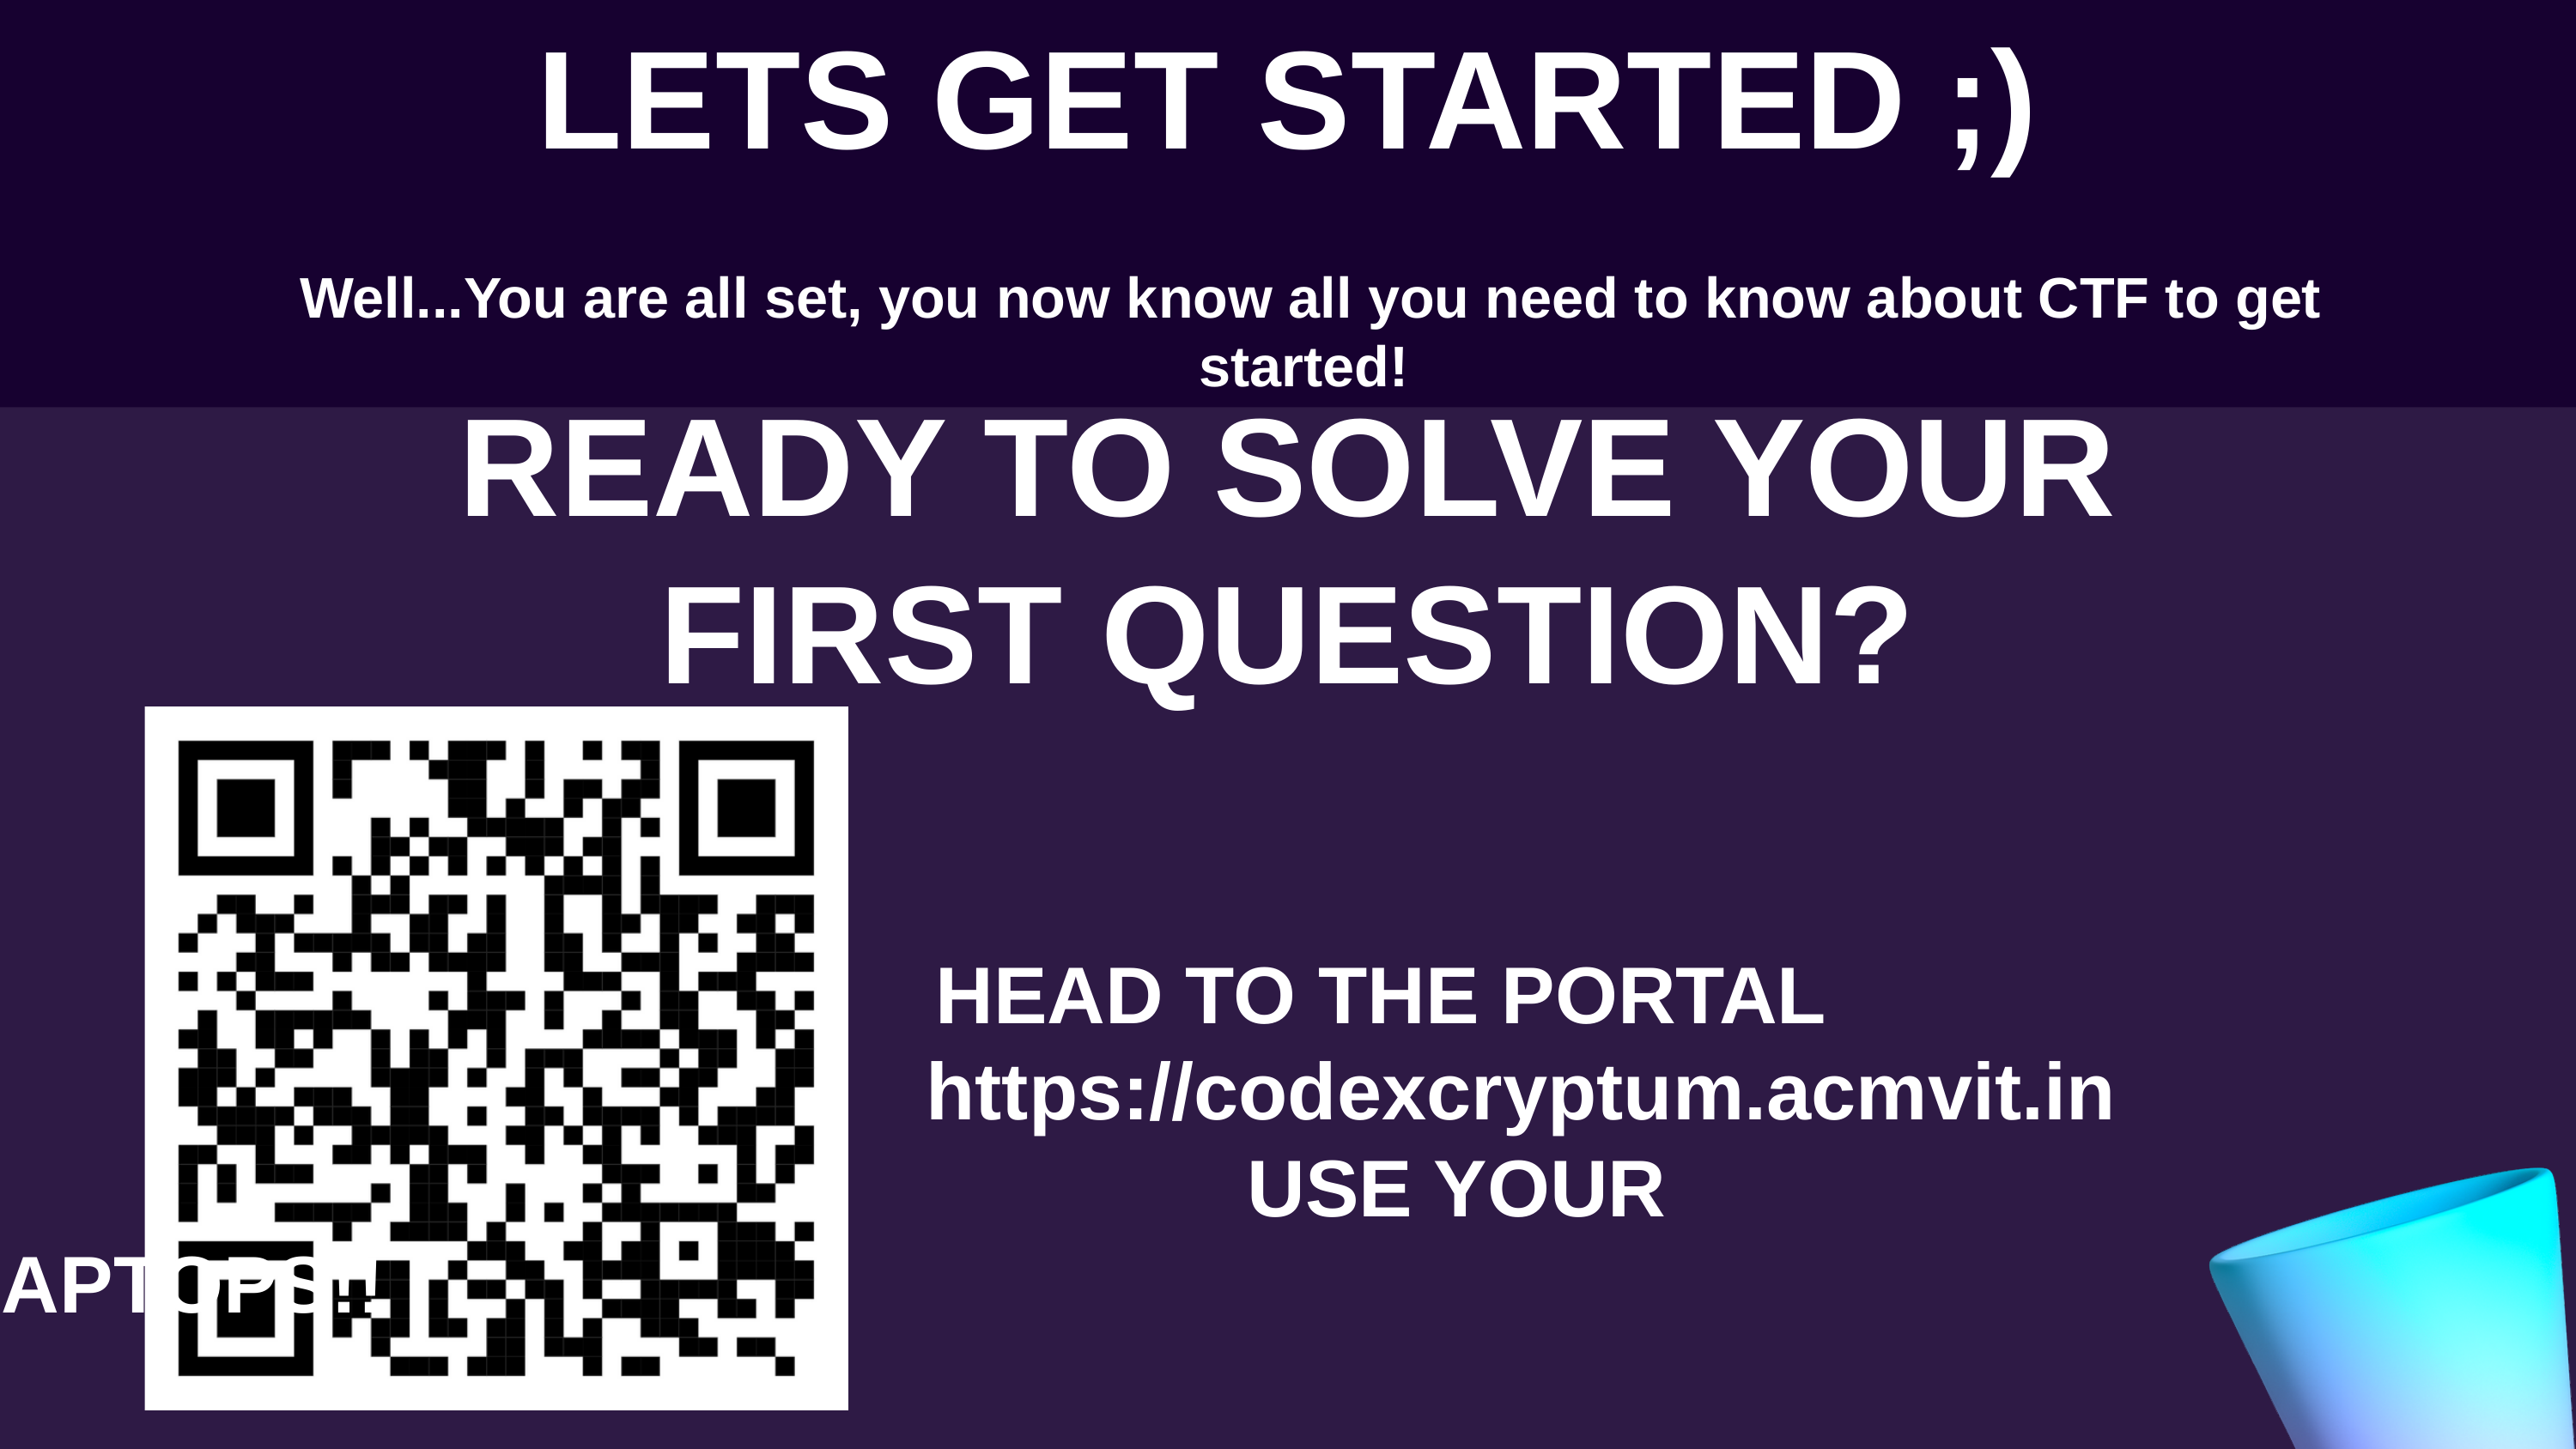

LETS GET STARTED ;)
Well...You are all set, you now know all you need to know about CTF to get started!
READY TO SOLVE YOUR FIRST QUESTION?

                                HEAD TO THE PORTAL
https://codexcryptum.acmvit.in
                                                          USE YOUR LAPTOPS!!